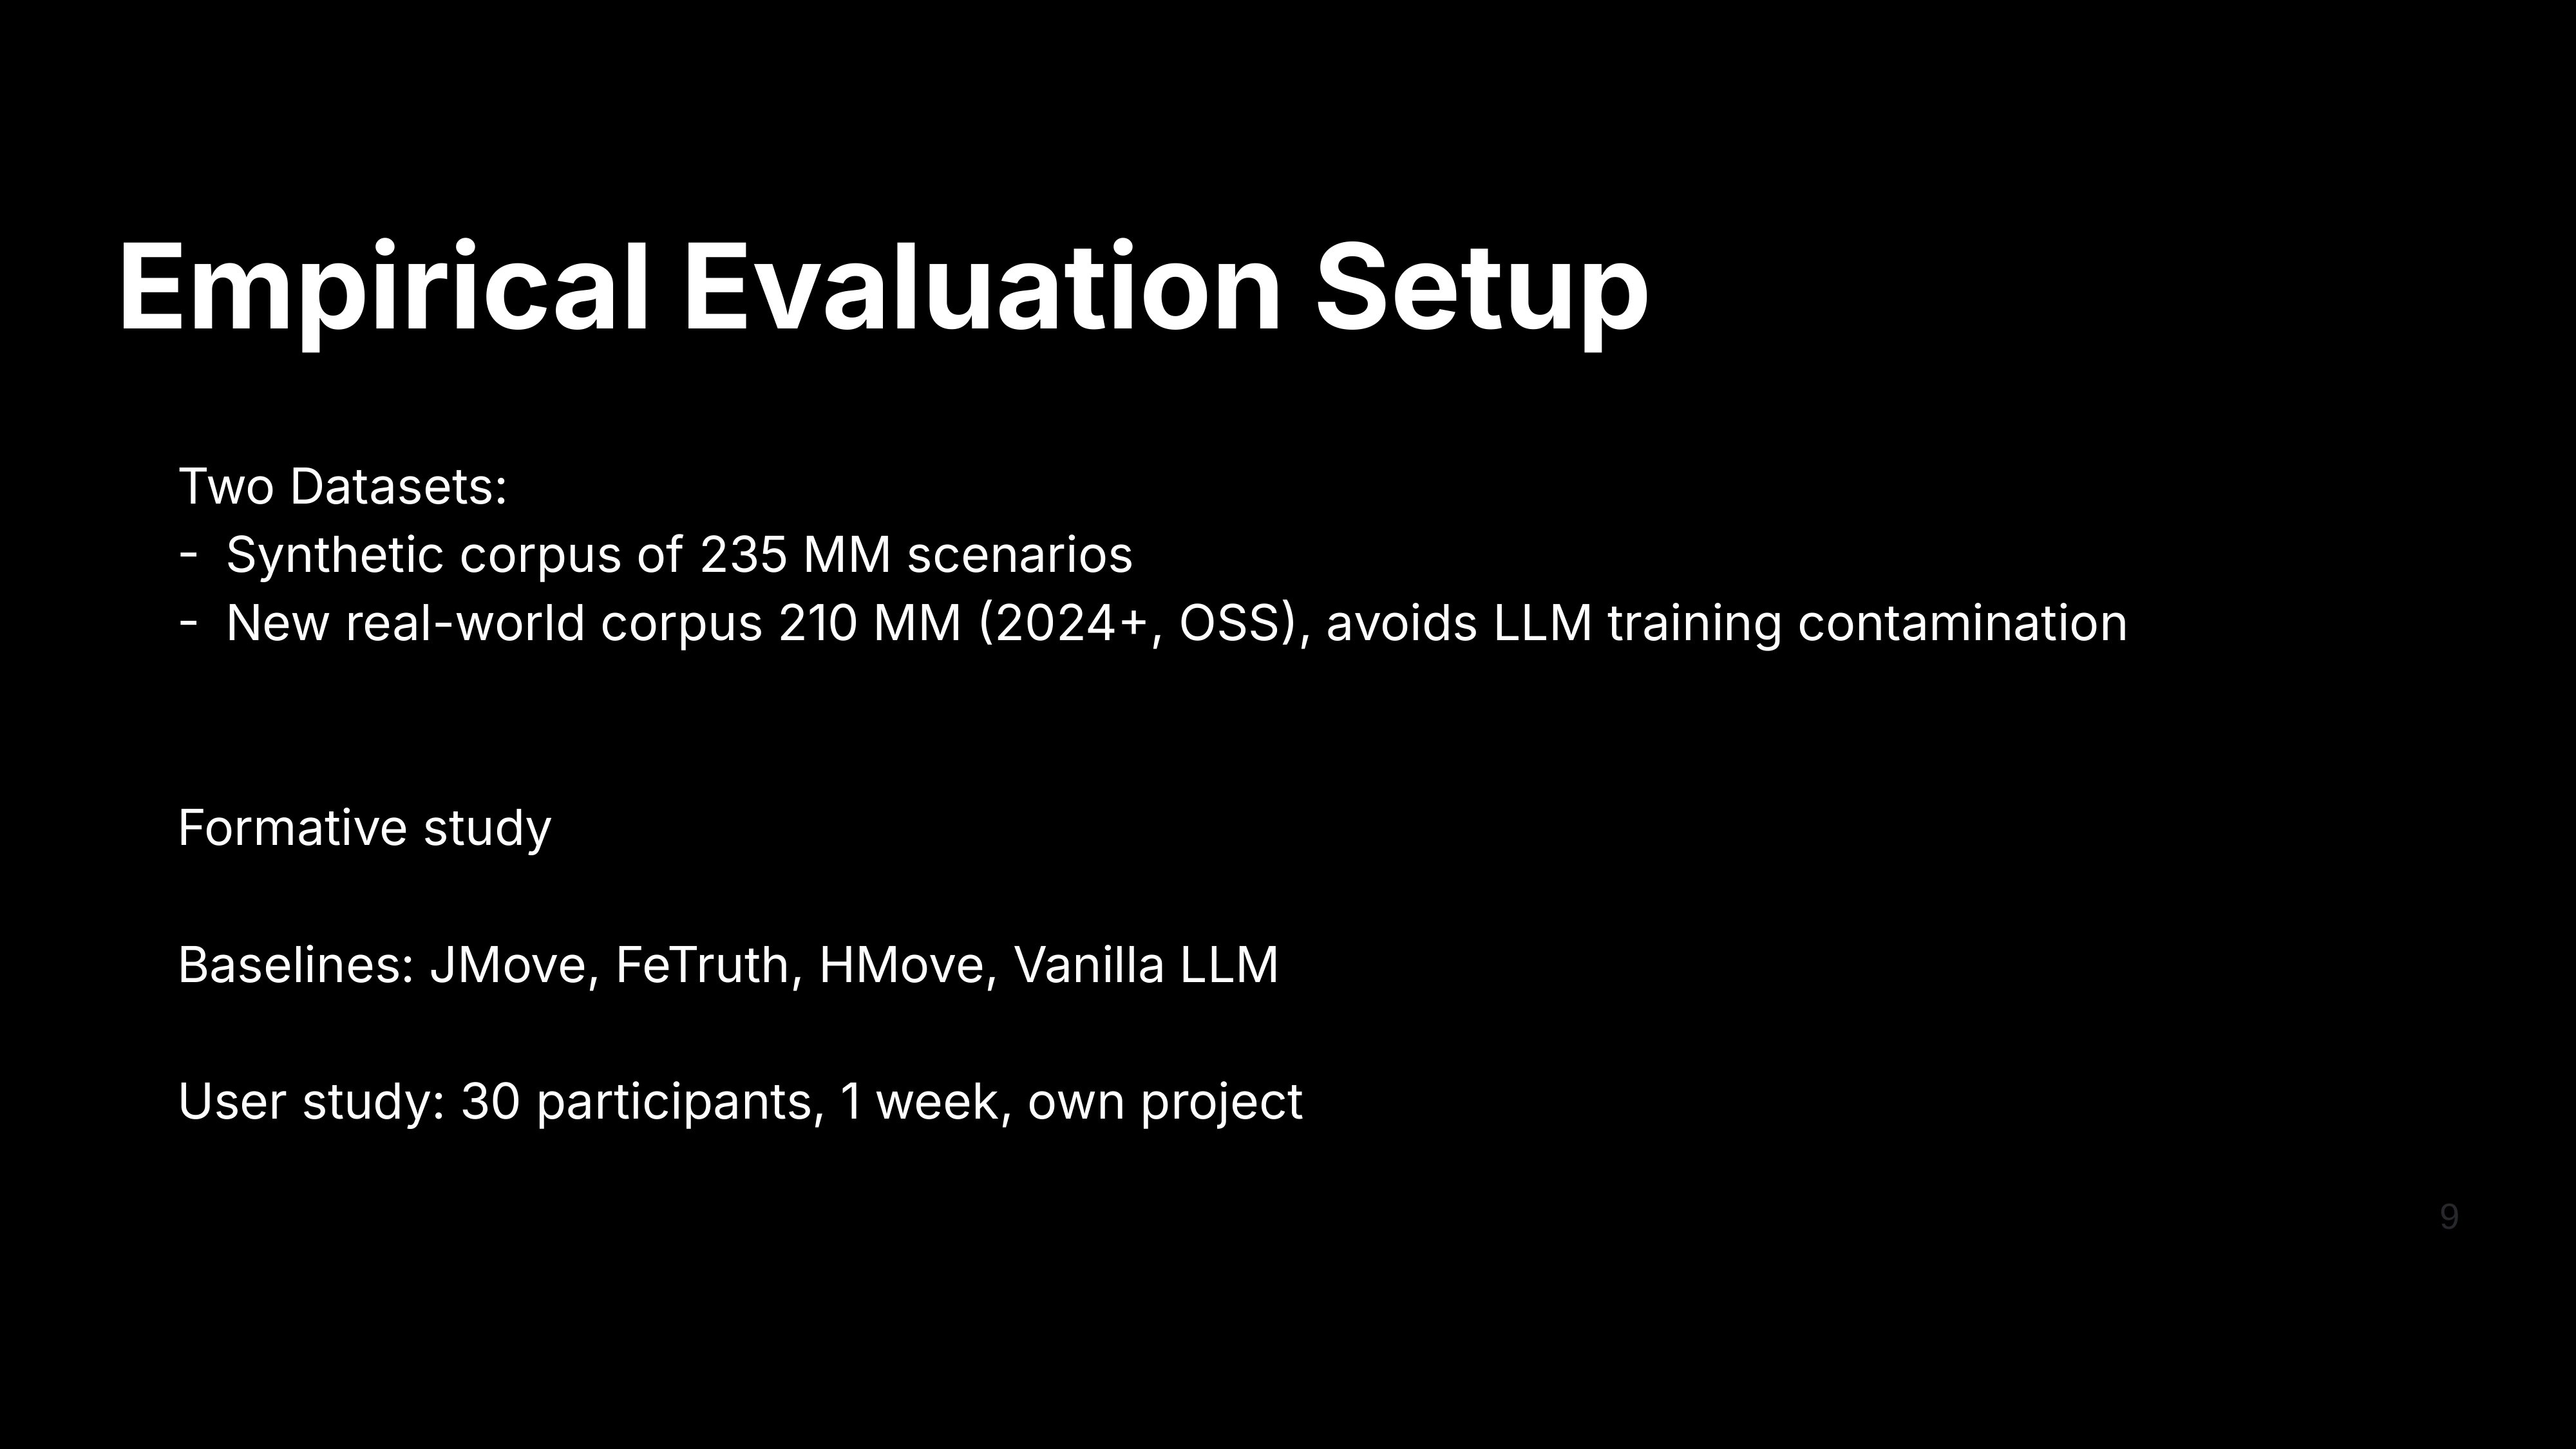

# Empirical Evaluation Setup
Two Datasets:
Synthetic corpus of 235 MM scenarios
New real-world corpus 210 MM (2024+, OSS), avoids LLM training contamination

Formative study

Baselines: JMove, FeTruth, HMove, Vanilla LLM

User study: 30 participants, 1 week, own project

9